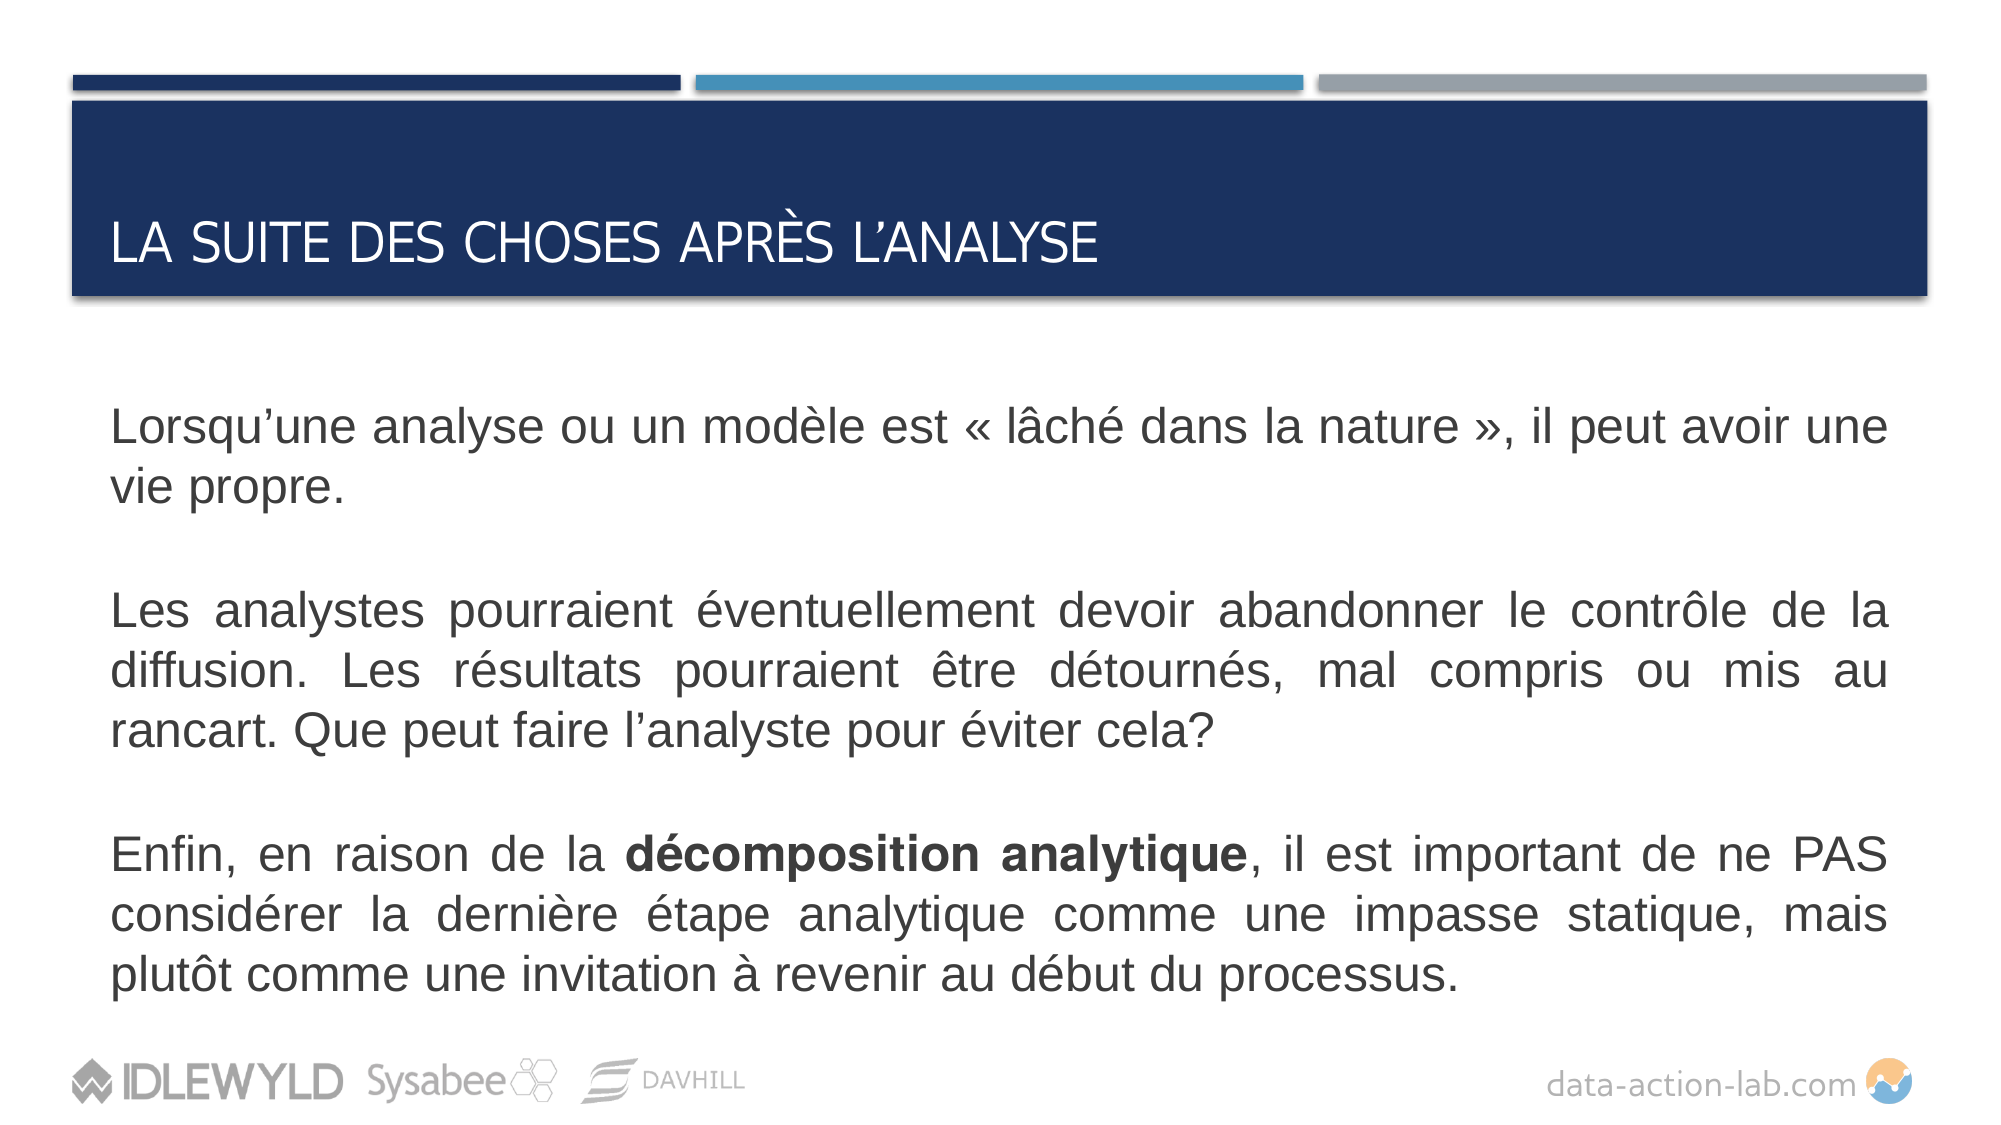

# La suite des choses après l’analyse
Lorsqu’une analyse ou un modèle est « lâché dans la nature », il peut avoir une vie propre.

Les analystes pourraient éventuellement devoir abandonner le contrôle de la diffusion. Les résultats pourraient être détournés, mal compris ou mis au rancart. Que peut faire l’analyste pour éviter cela?

Enfin, en raison de la décomposition analytique, il est important de ne PAS considérer la dernière étape analytique comme une impasse statique, mais plutôt comme une invitation à revenir au début du processus.